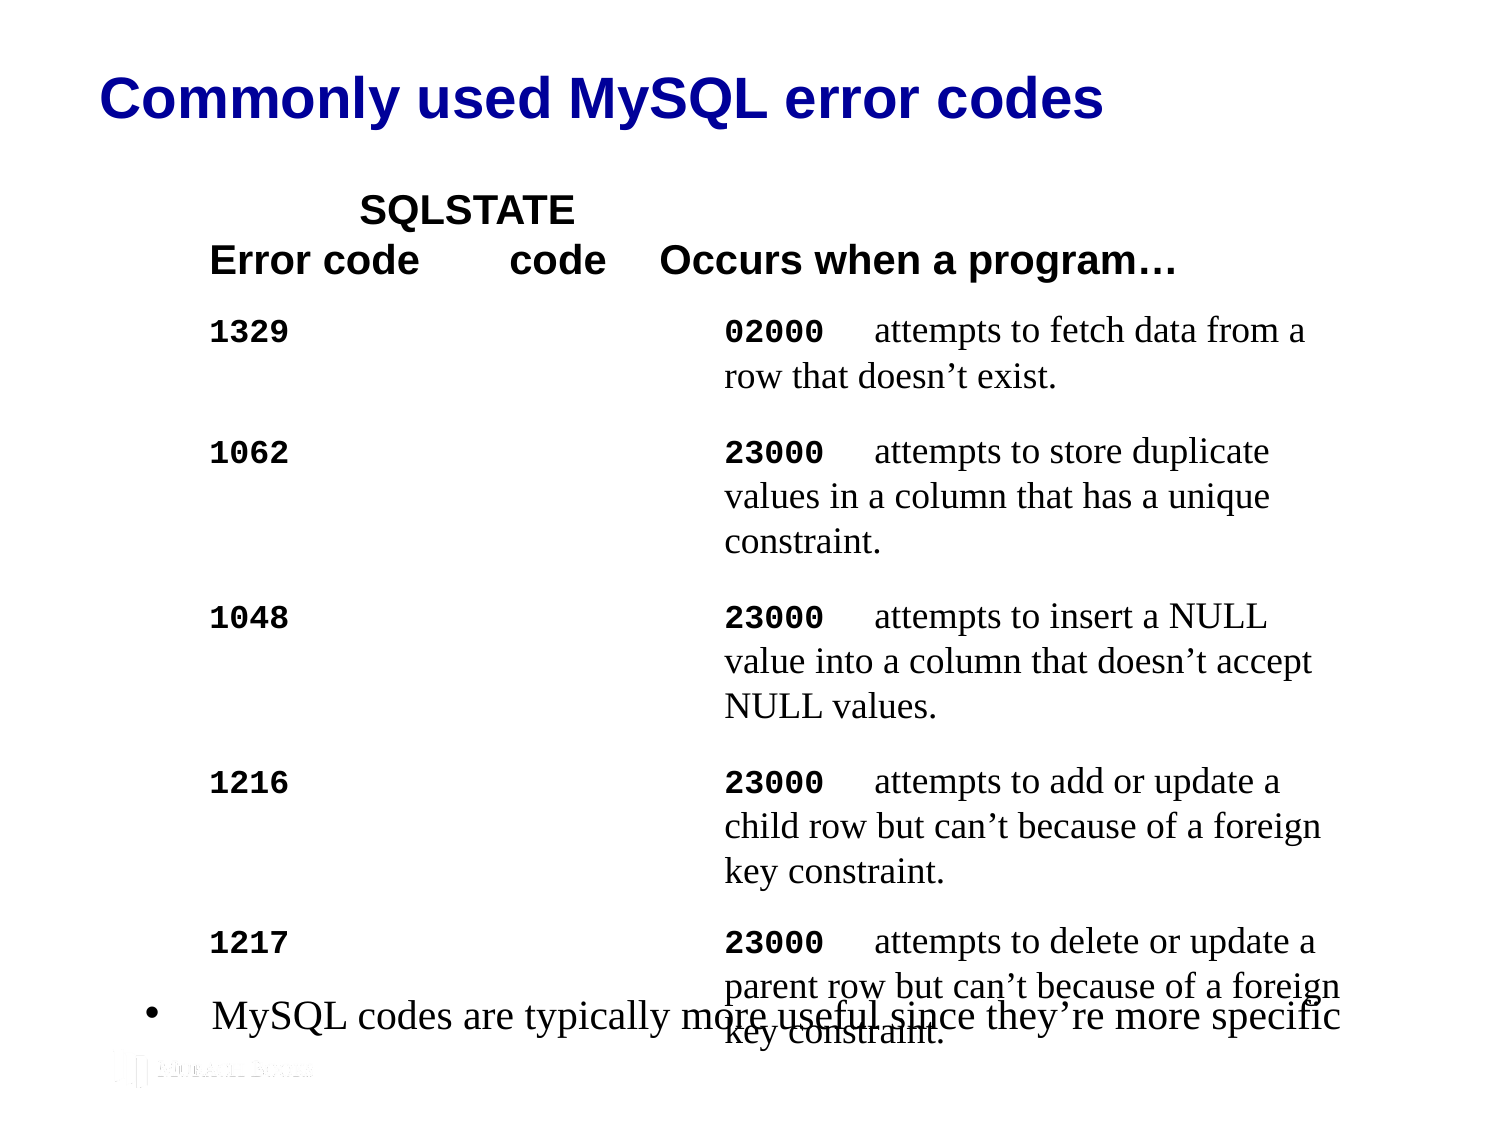

# Commonly used MySQL error codes
	SQLSTATE
Error code	code	Occurs when a program…
1329	02000	attempts to fetch data from a row that doesn’t exist.
1062	23000	attempts to store duplicate values in a column that has a unique constraint.
1048	23000	attempts to insert a NULL value into a column that doesn’t accept NULL values.
1216	23000	attempts to add or update a child row but can’t because of a foreign key constraint.
1217	23000	attempts to delete or update a parent row but can’t because of a foreign key constraint.

 MySQL codes are typically more useful since they’re more specific
© 2019, Mike Murach & Associates, Inc.

C13, Slide 146